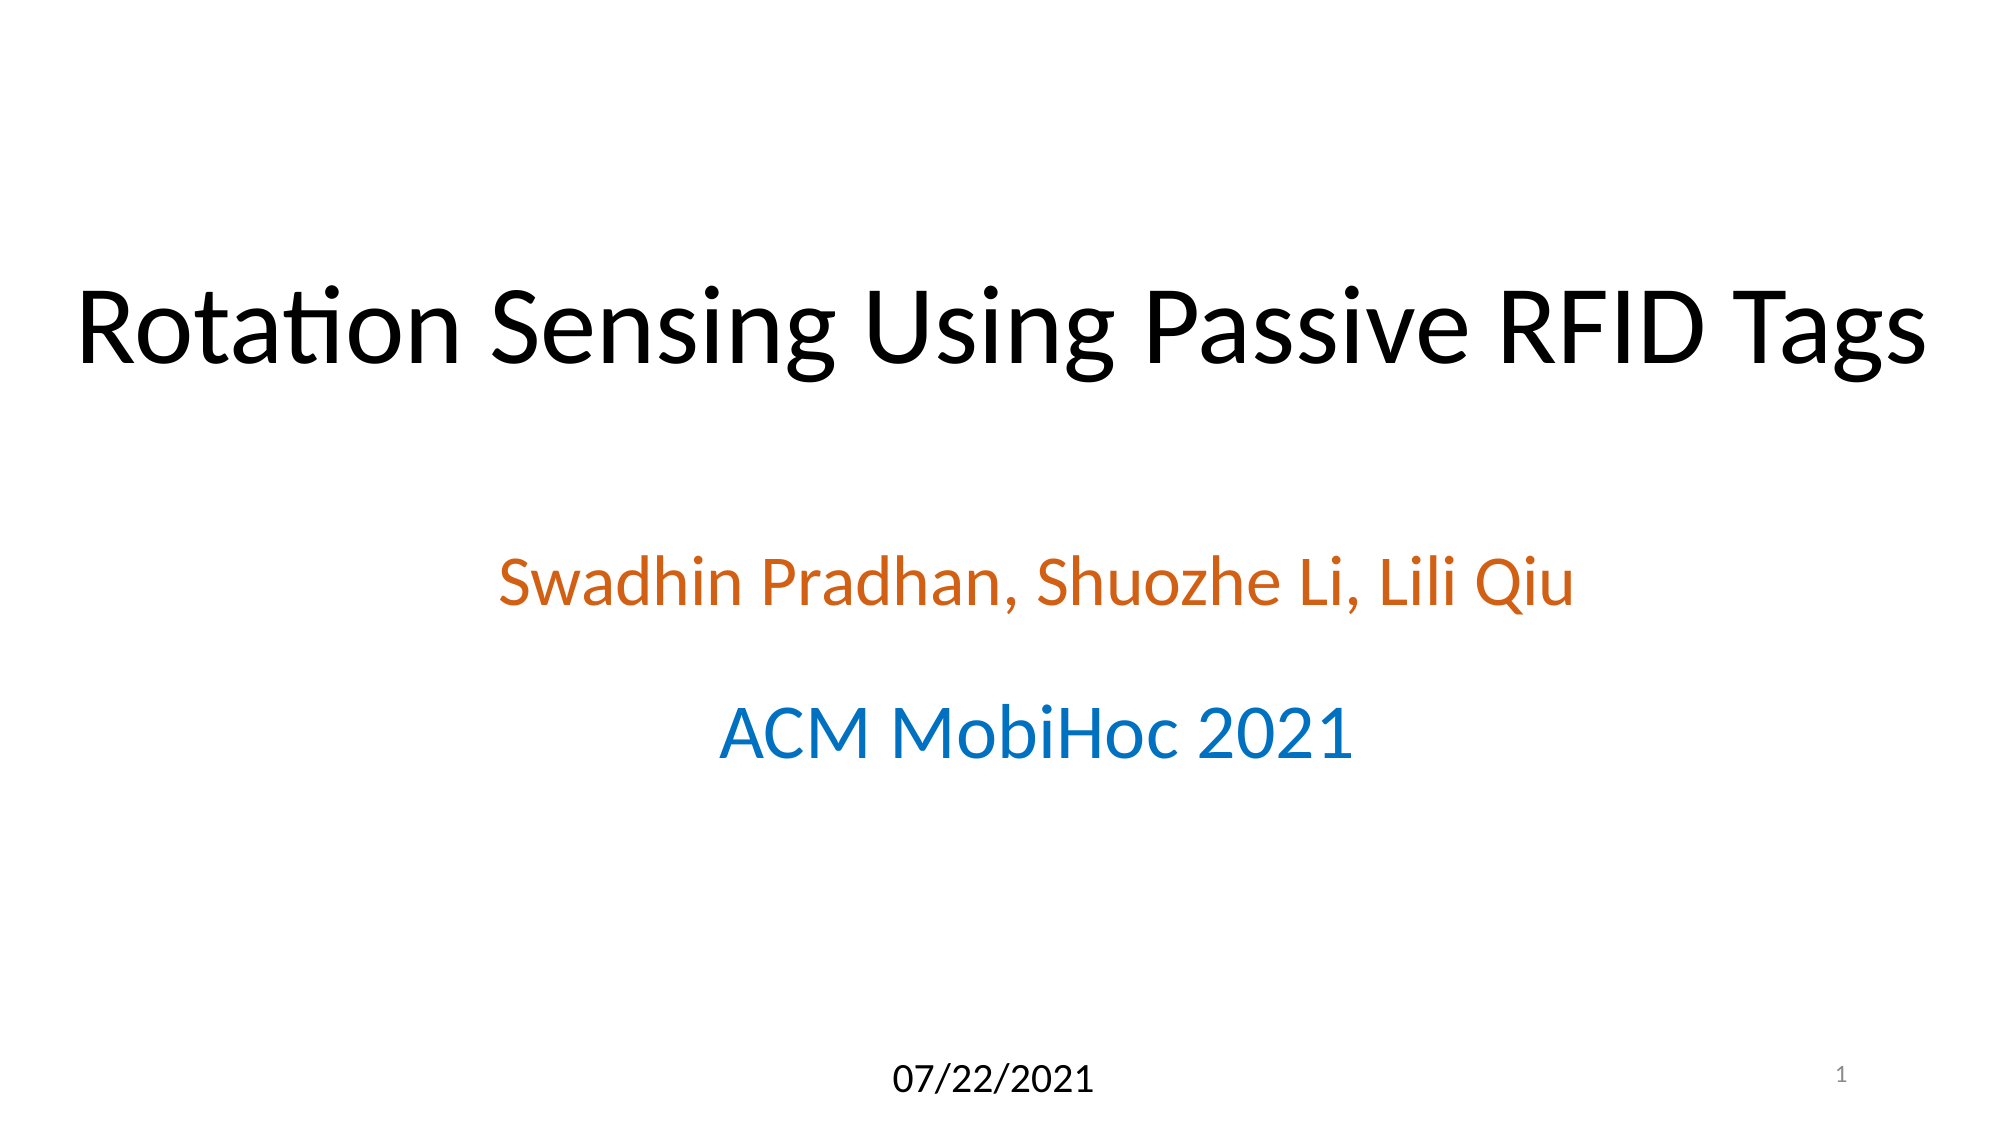

# Rotation Sensing Using Passive RFID Tags

Swadhin Pradhan, Shuozhe Li, Lili Qiu

ACM MobiHoc 2021

1
07/22/2021